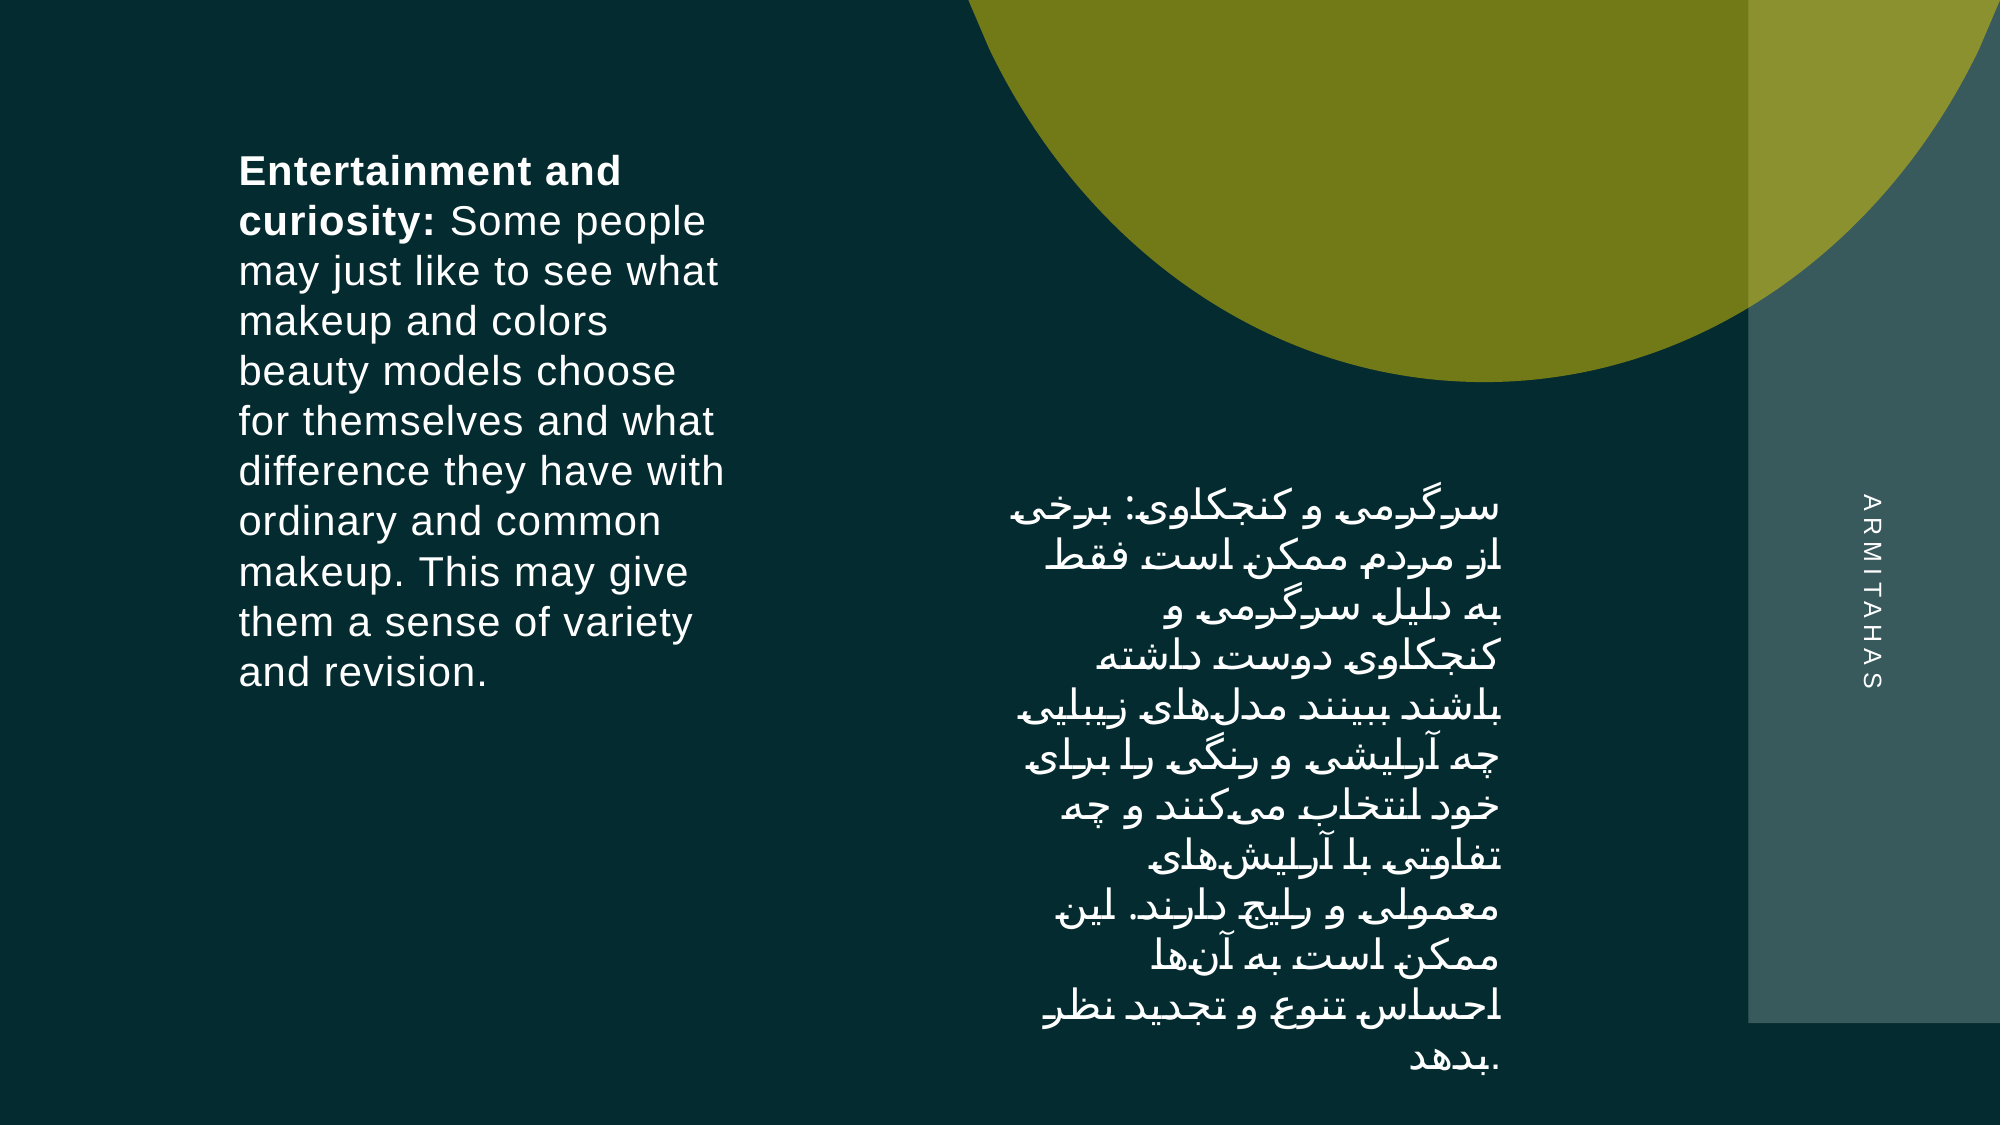

Entertainment and curiosity: Some people may just like to see what makeup and colors beauty models choose for themselves and what difference they have with ordinary and common makeup. This may give them a sense of variety and revision.
ARMITAHAS
سرگرمی و کنجکاوی: برخی از مردم ممکن است فقط به دلیل سرگرمی و کنجکاوی دوست داشته باشند ببینند مدل‌های زیبایی چه آرایشی و رنگی را برای خود انتخاب می‌کنند و چه تفاوتی با آرایش‌های معمولی و رایج دارند. این ممکن است به آن‌ها احساس تنوع و تجدید نظر بدهد.